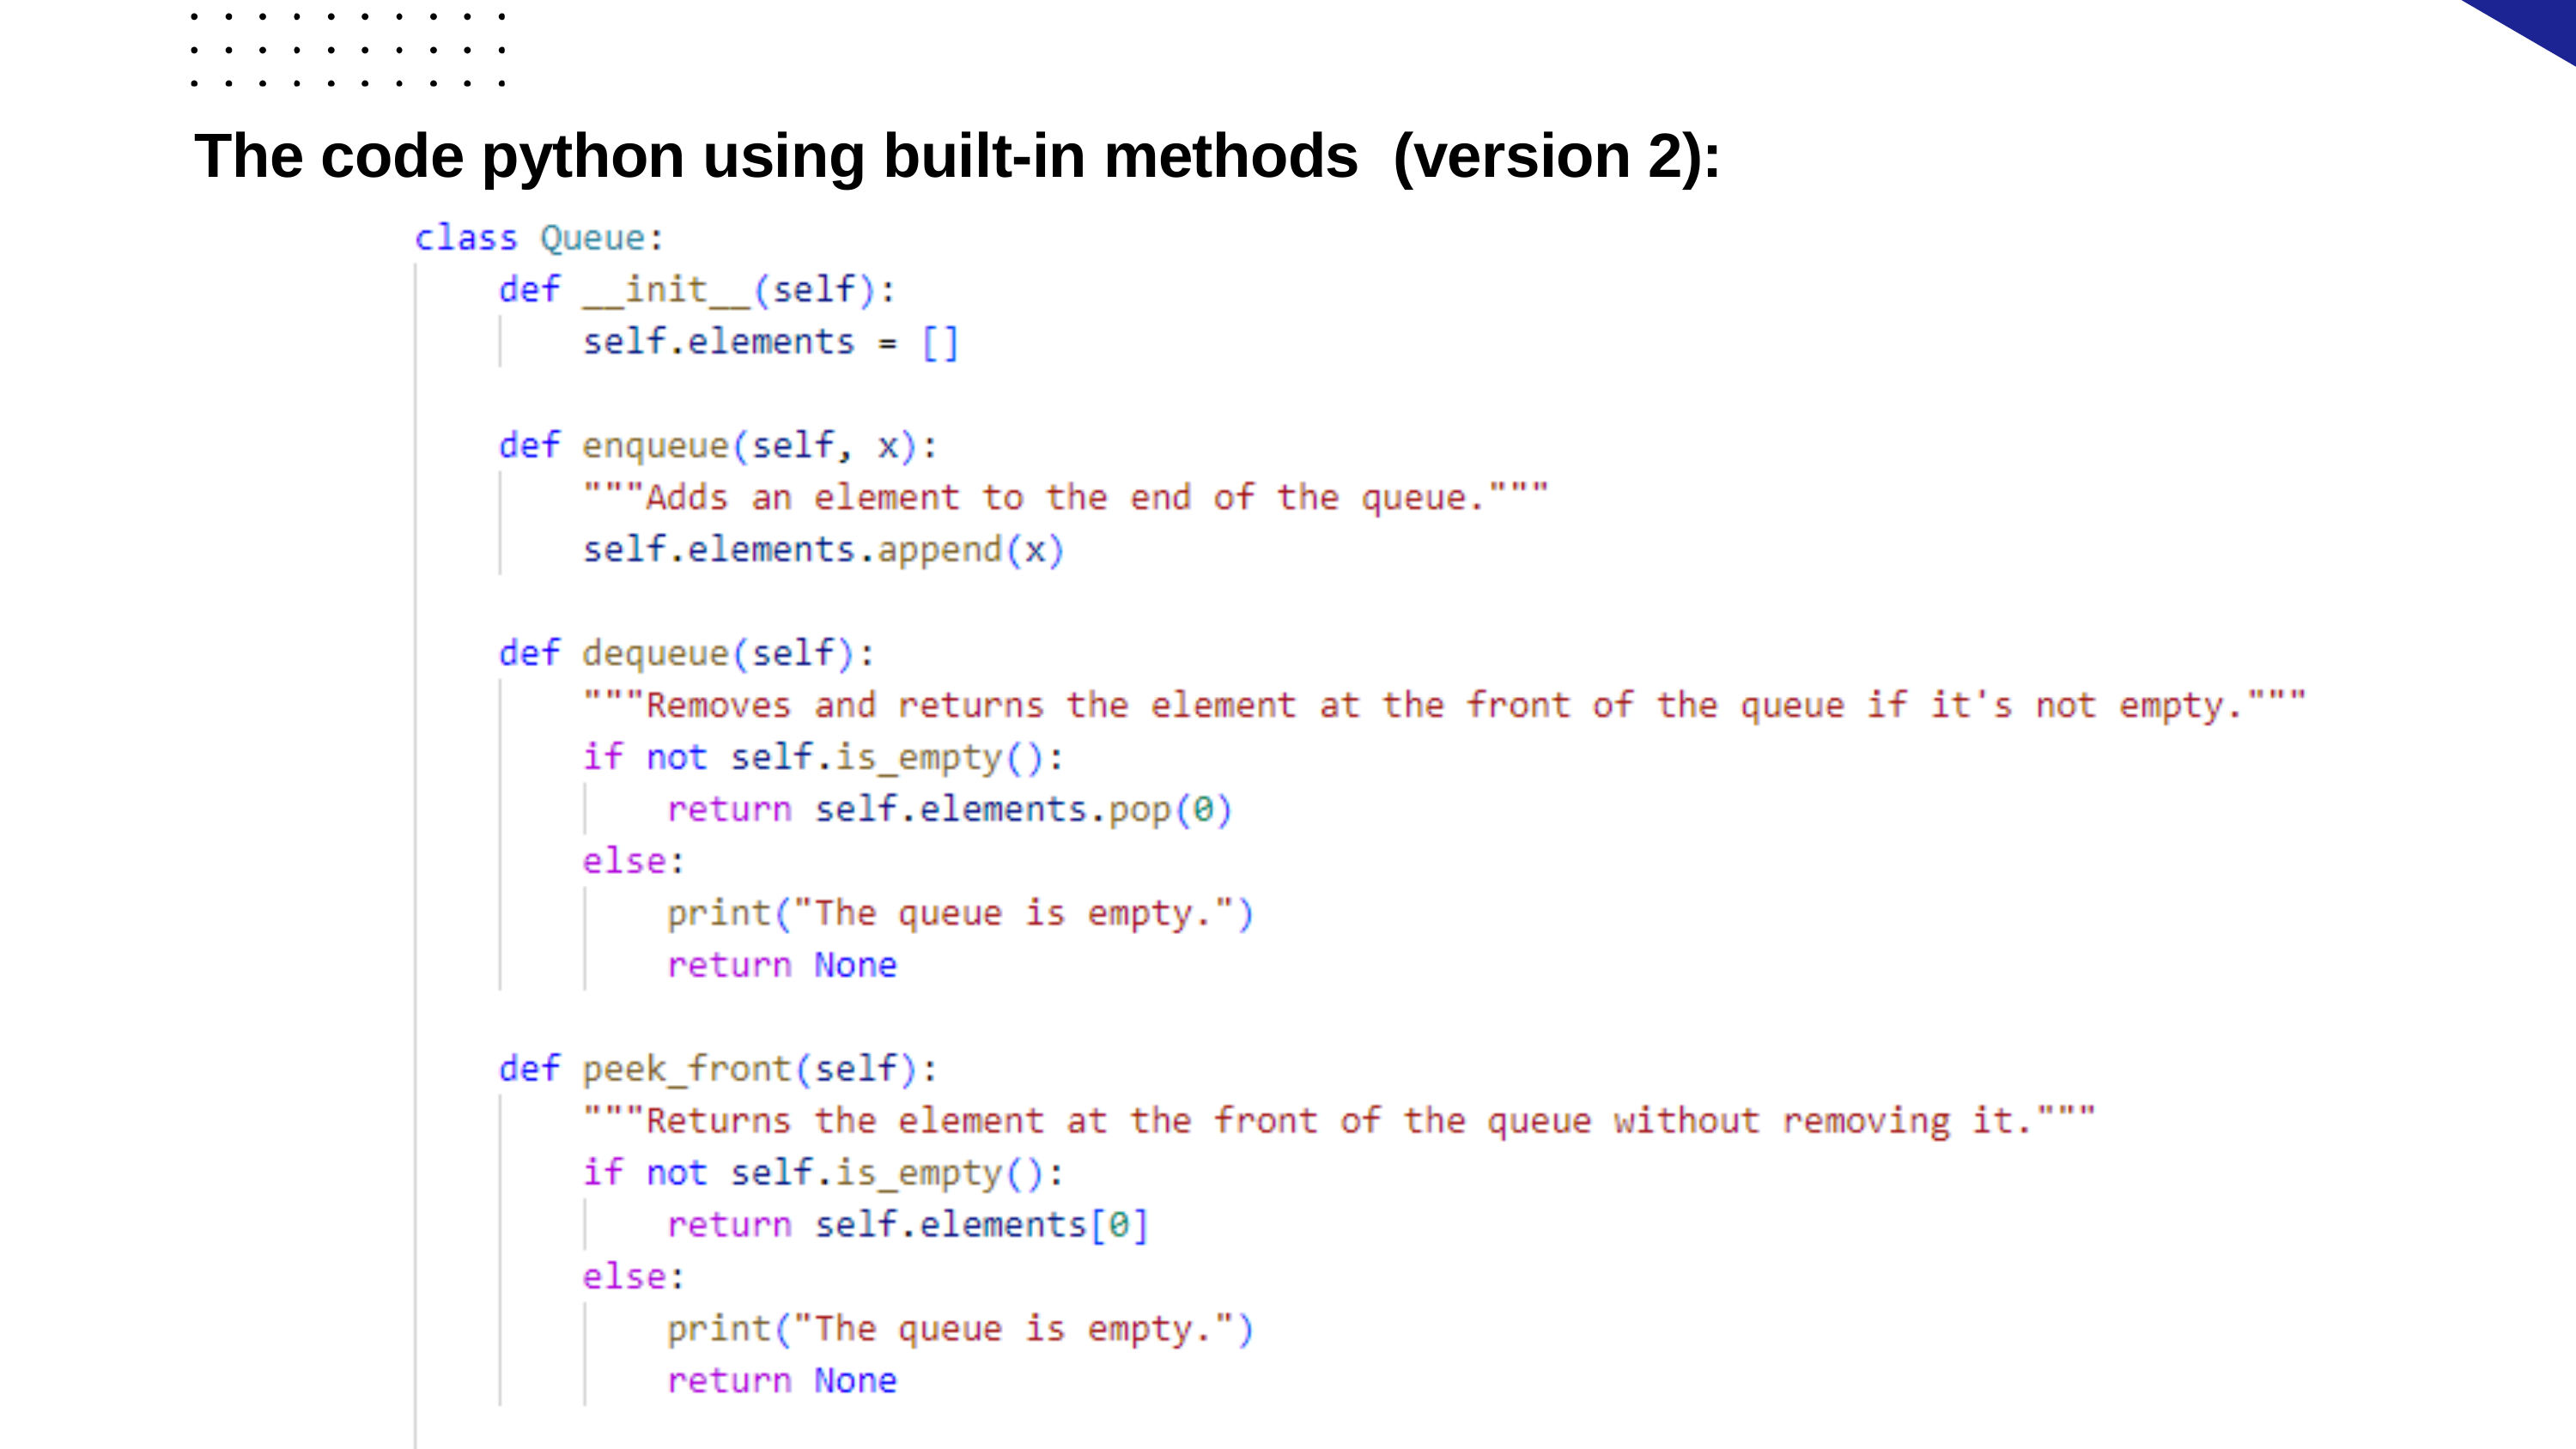

The code python using built-in methods  (version 2):